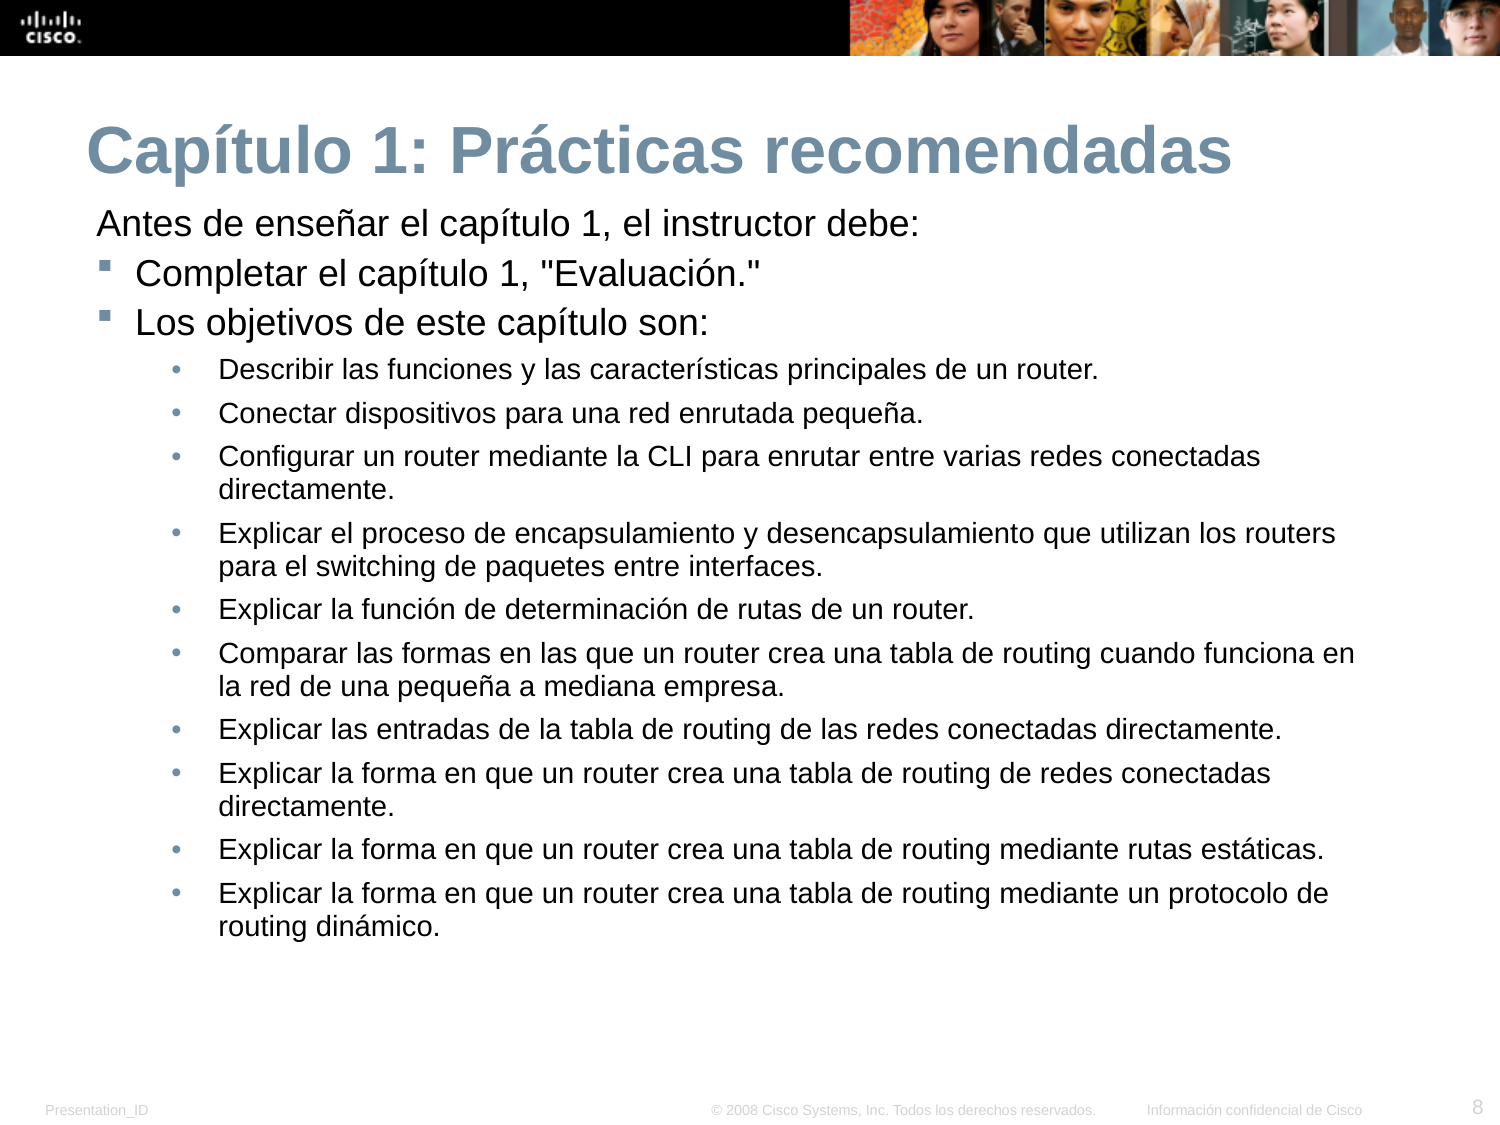

Capítulo 1: Prácticas recomendadas
Antes de enseñar el capítulo 1, el instructor debe:
Completar el capítulo 1, "Evaluación."
Los objetivos de este capítulo son:
Describir las funciones y las características principales de un router.
Conectar dispositivos para una red enrutada pequeña.
Configurar un router mediante la CLI para enrutar entre varias redes conectadas directamente.
Explicar el proceso de encapsulamiento y desencapsulamiento que utilizan los routers para el switching de paquetes entre interfaces.
Explicar la función de determinación de rutas de un router.
Comparar las formas en las que un router crea una tabla de routing cuando funciona en la red de una pequeña a mediana empresa.
Explicar las entradas de la tabla de routing de las redes conectadas directamente.
Explicar la forma en que un router crea una tabla de routing de redes conectadas directamente.
Explicar la forma en que un router crea una tabla de routing mediante rutas estáticas.
Explicar la forma en que un router crea una tabla de routing mediante un protocolo de routing dinámico.